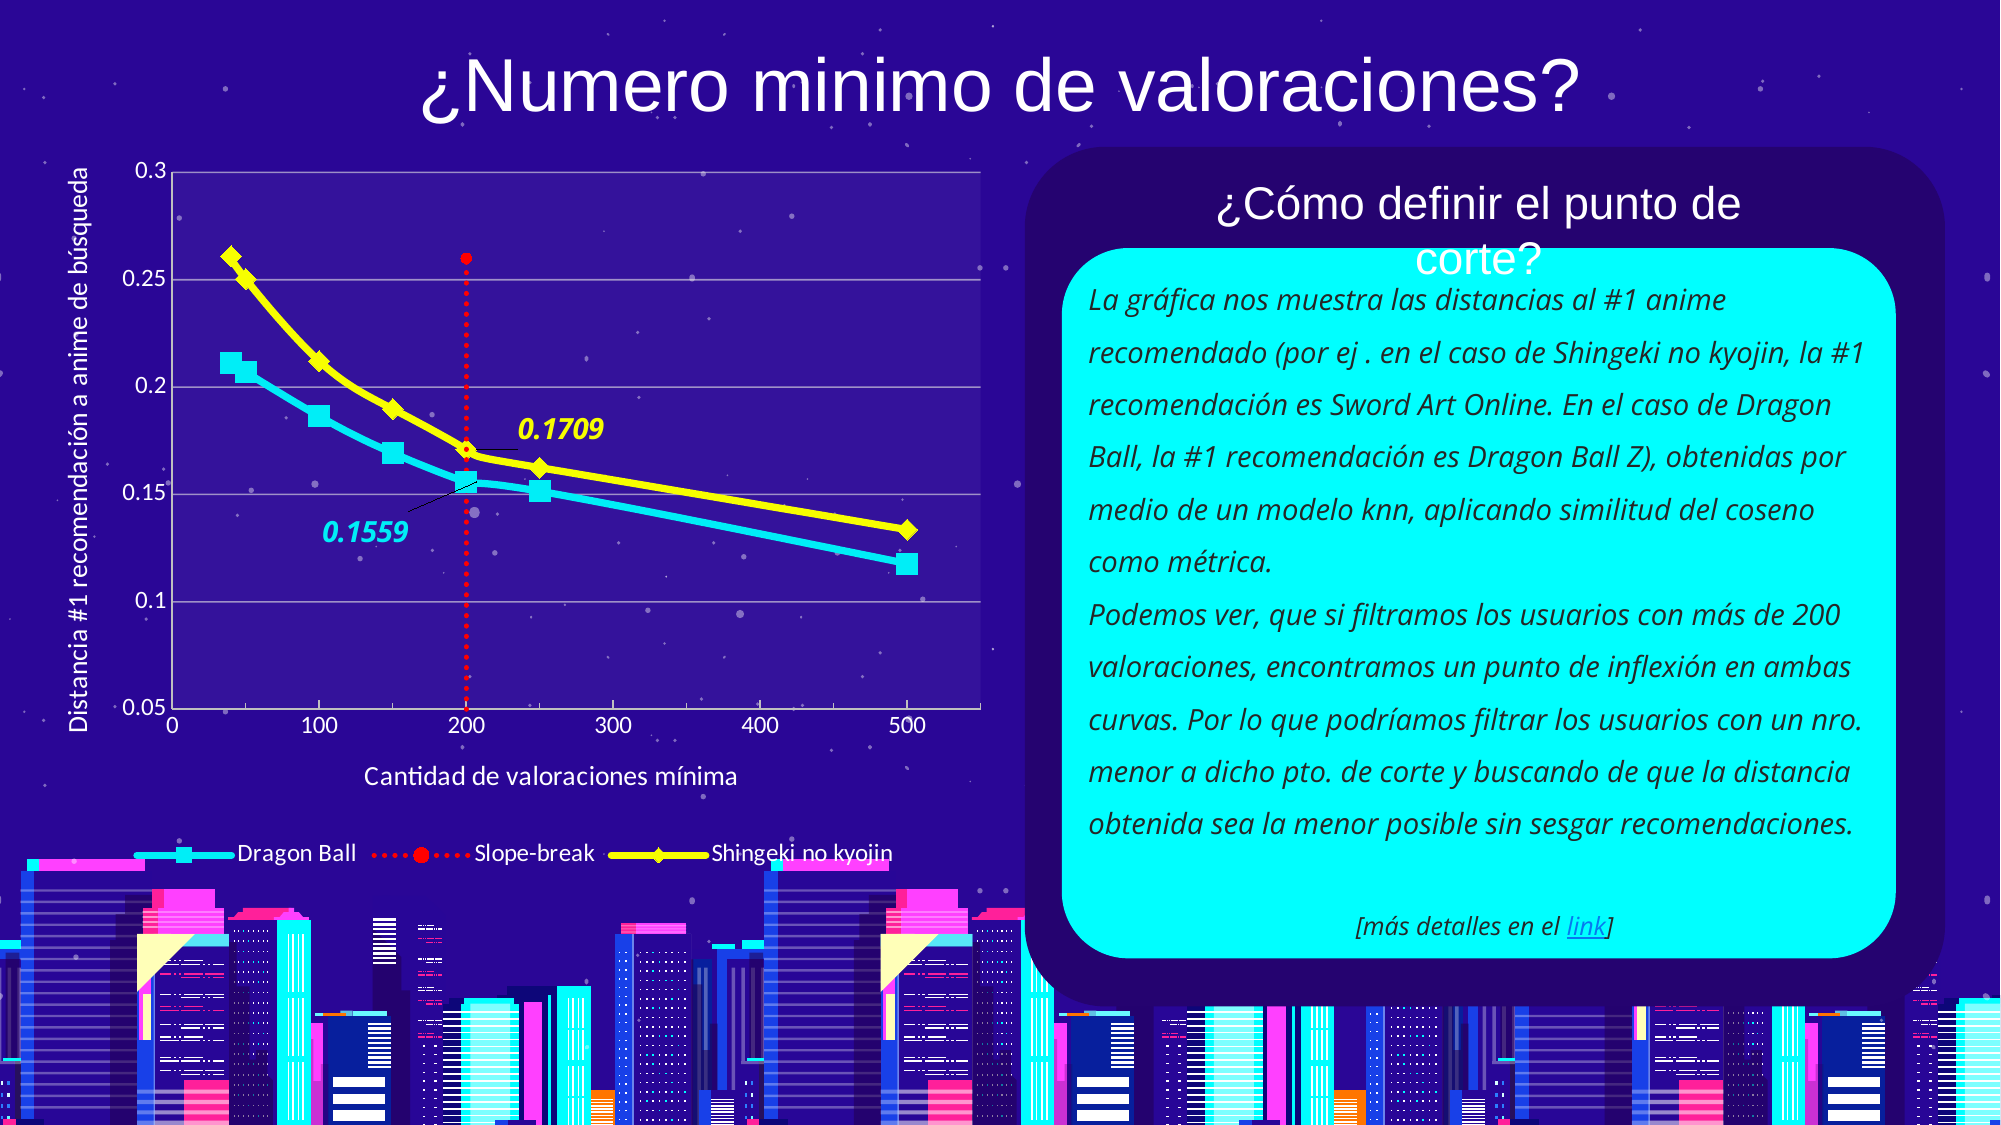

¿Numero minimo de valoraciones?

### Chart

| Category | Dragon Ball |  | Shingeki no kyojin |
|---|---|---|---|
¿Cómo definir el punto de corte?

La gráfica nos muestra las distancias al #1 anime recomendado (por ej . en el caso de Shingeki no kyojin, la #1 recomendación es Sword Art Online. En el caso de Dragon Ball, la #1 recomendación es Dragon Ball Z), obtenidas por medio de un modelo knn, aplicando similitud del coseno como métrica.
Podemos ver, que si filtramos los usuarios con más de 200 valoraciones, encontramos un punto de inflexión en ambas curvas. Por lo que podríamos filtrar los usuarios con un nro. menor a dicho pto. de corte y buscando de que la distancia obtenida sea la menor posible sin sesgar recomendaciones.

[más detalles en el link]